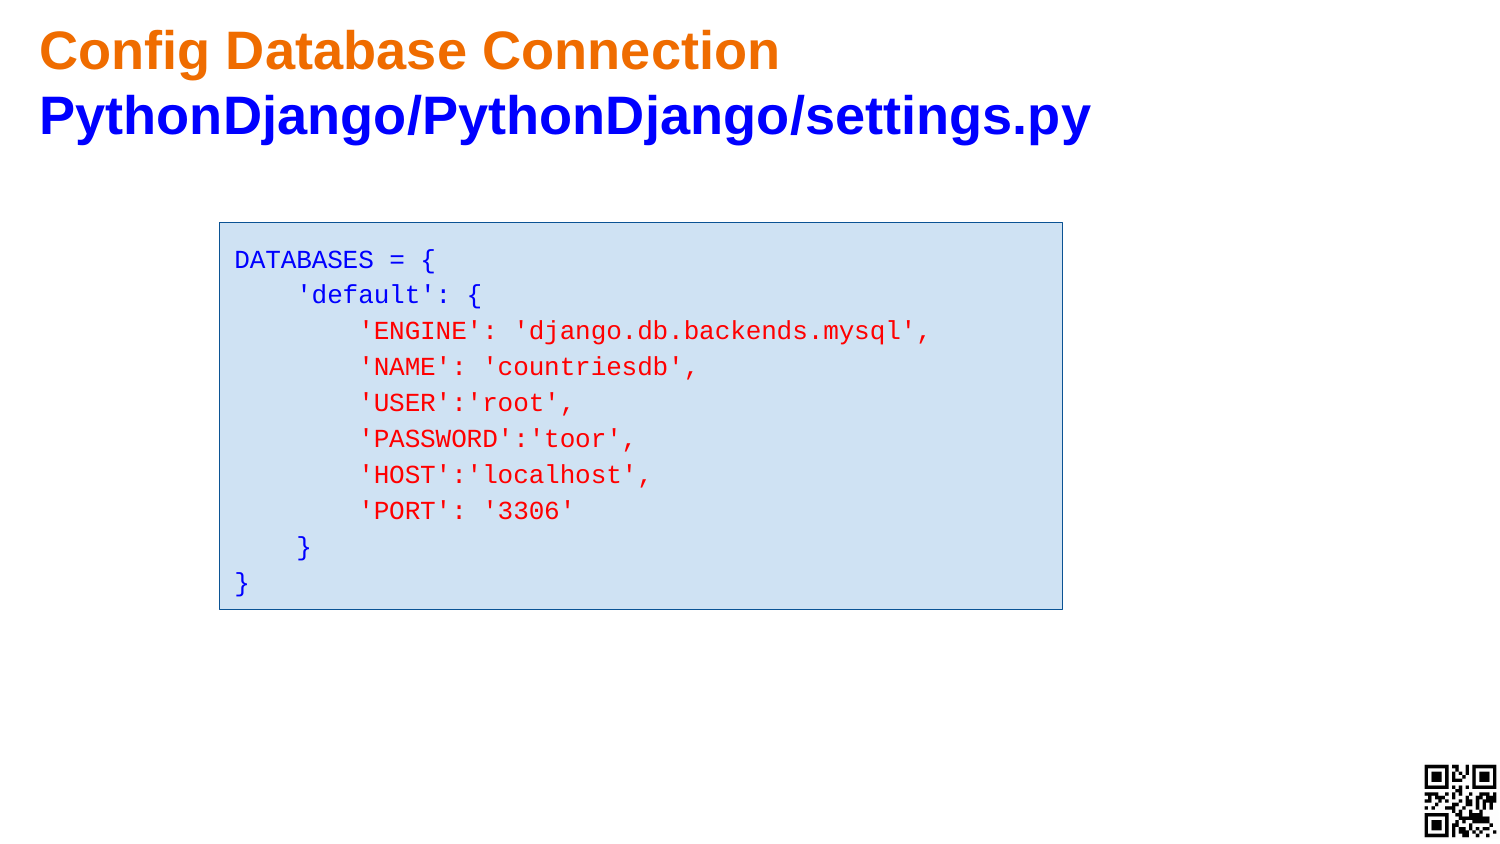

# Config Database Connection
PythonDjango/PythonDjango/settings.py

DATABASES = {
    'default': {
        'ENGINE': 'django.db.backends.mysql',
        'NAME': 'countriesdb',
        'USER':'root',
        'PASSWORD':'toor',
        'HOST':'localhost',
        'PORT': '3306'
    }
}